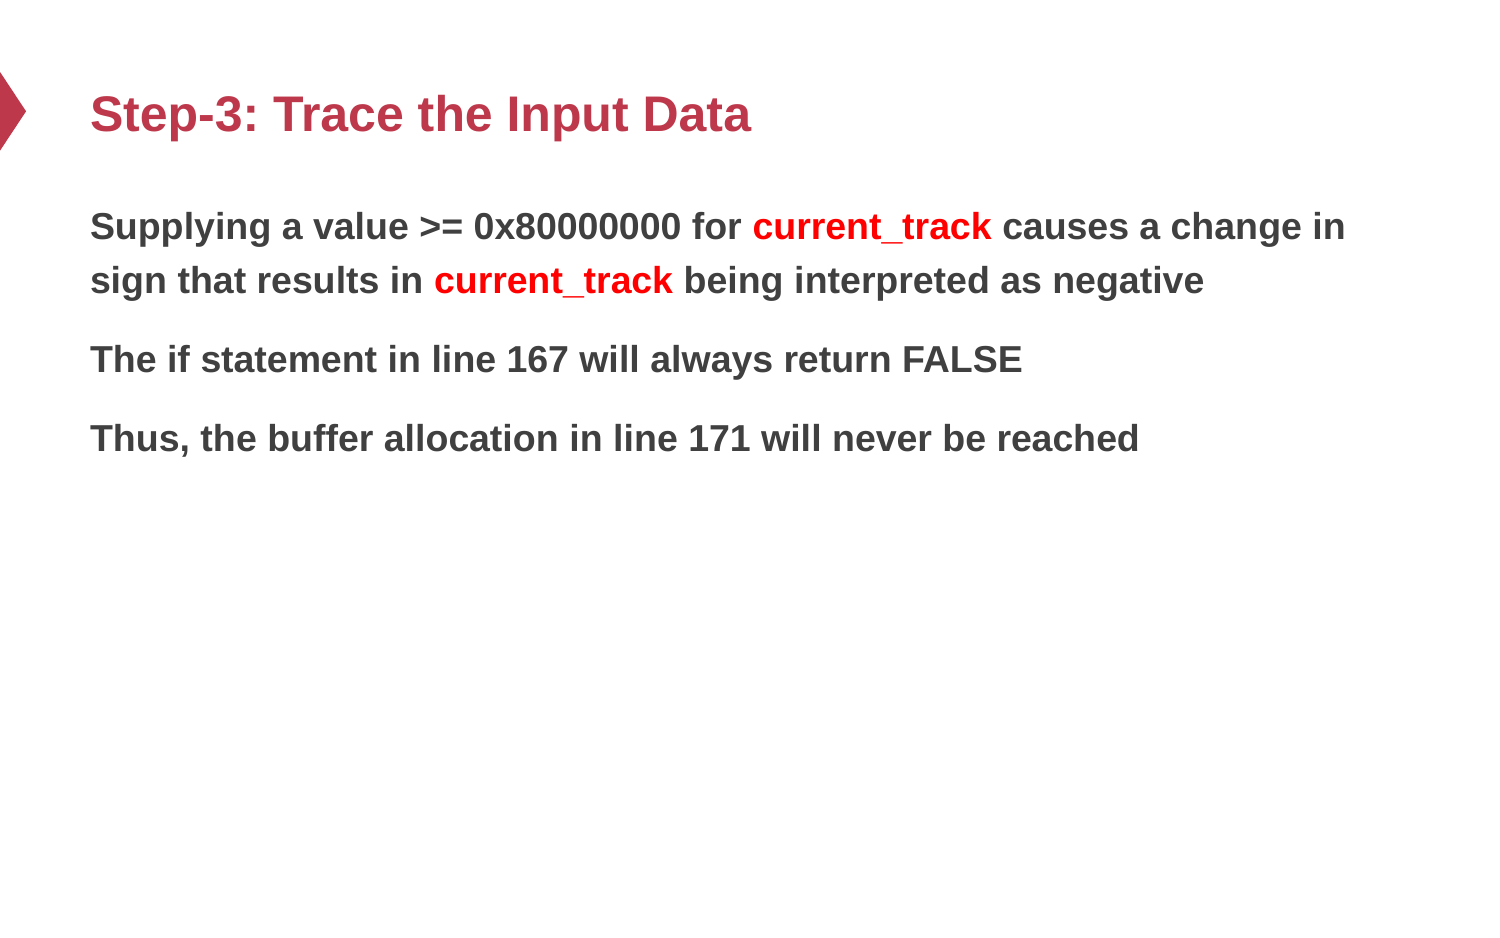

# Step-3: Trace the Input Data
Supplying a value >= 0x80000000 for current_track causes a change in sign that results in current_track being interpreted as negative
The if statement in line 167 will always return FALSE
Thus, the buffer allocation in line 171 will never be reached